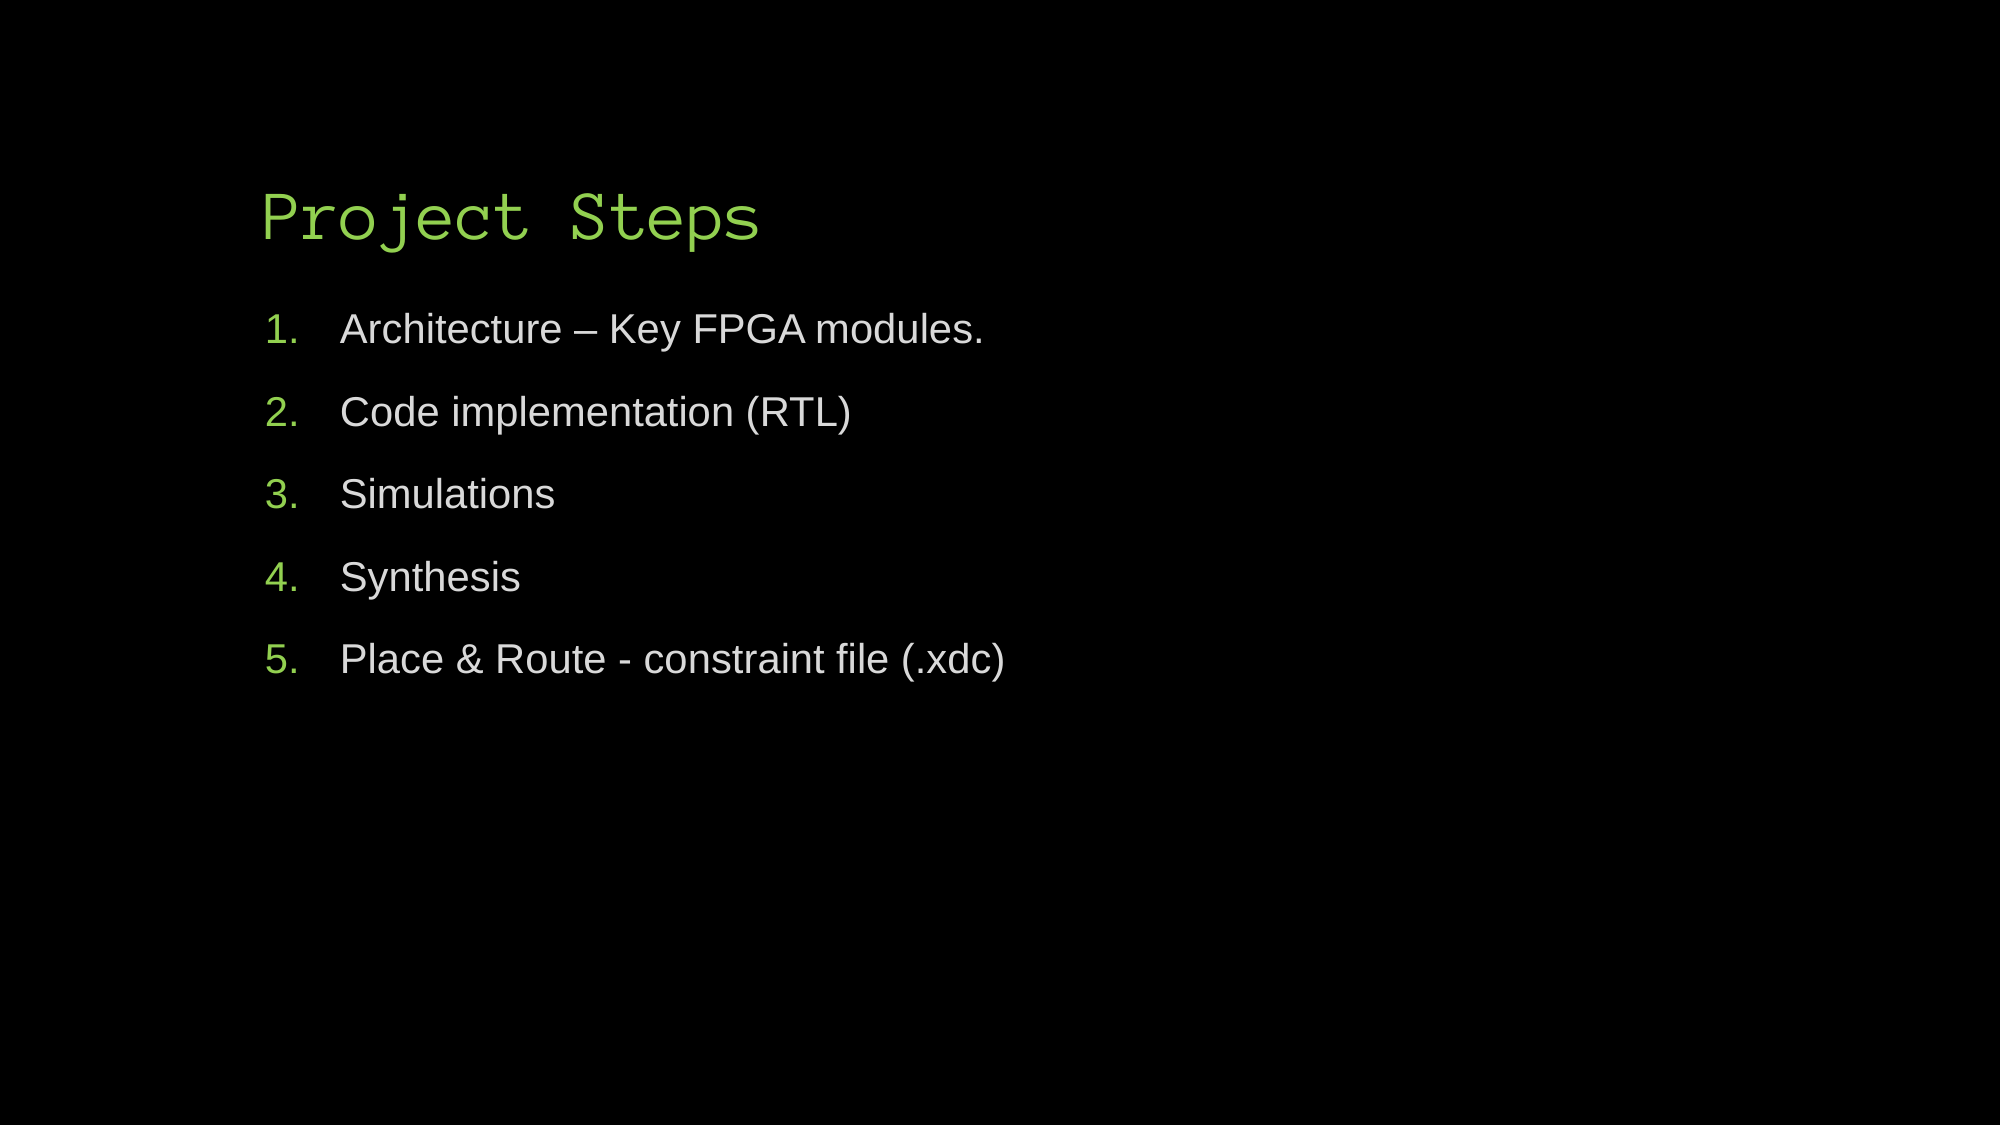

# Project Steps
Architecture – Key FPGA modules.
Code implementation (RTL)
Simulations
Synthesis
Place & Route - constraint file (.xdc)